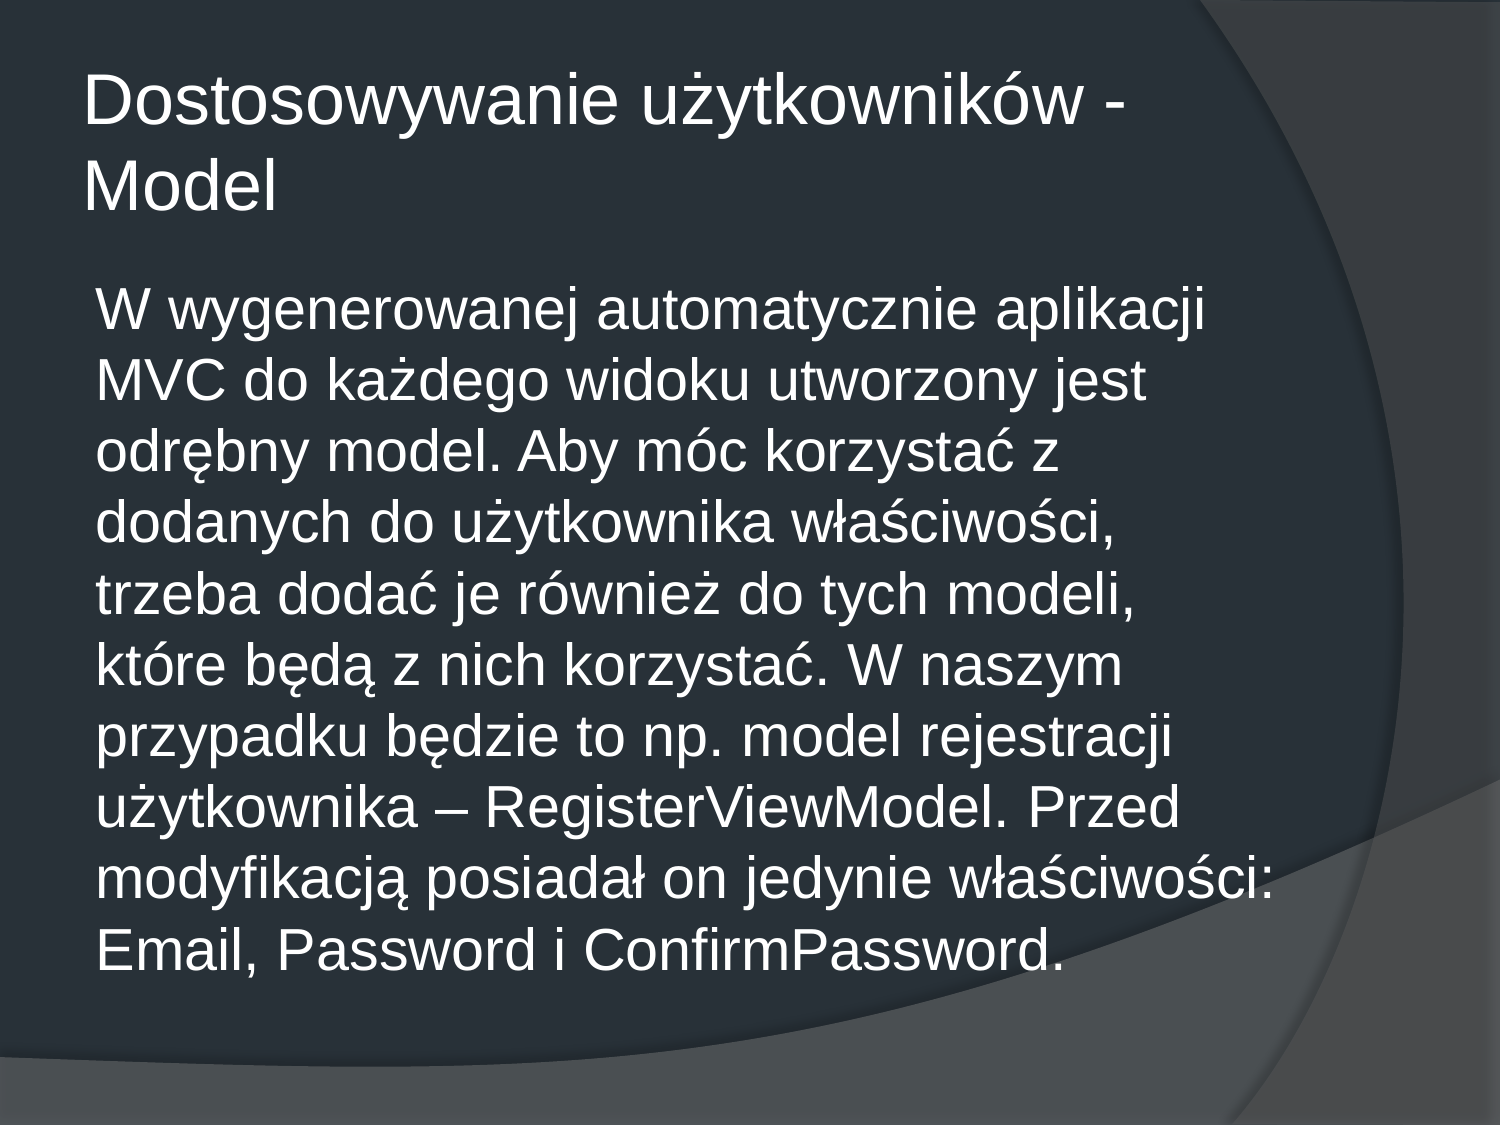

# Dostosowywanie użytkowników - Model
W wygenerowanej automatycznie aplikacji MVC do każdego widoku utworzony jest odrębny model. Aby móc korzystać z dodanych do użytkownika właściwości, trzeba dodać je również do tych modeli, które będą z nich korzystać. W naszym przypadku będzie to np. model rejestracji użytkownika – RegisterViewModel. Przed modyfikacją posiadał on jedynie właściwości: Email, Password i ConfirmPassword.